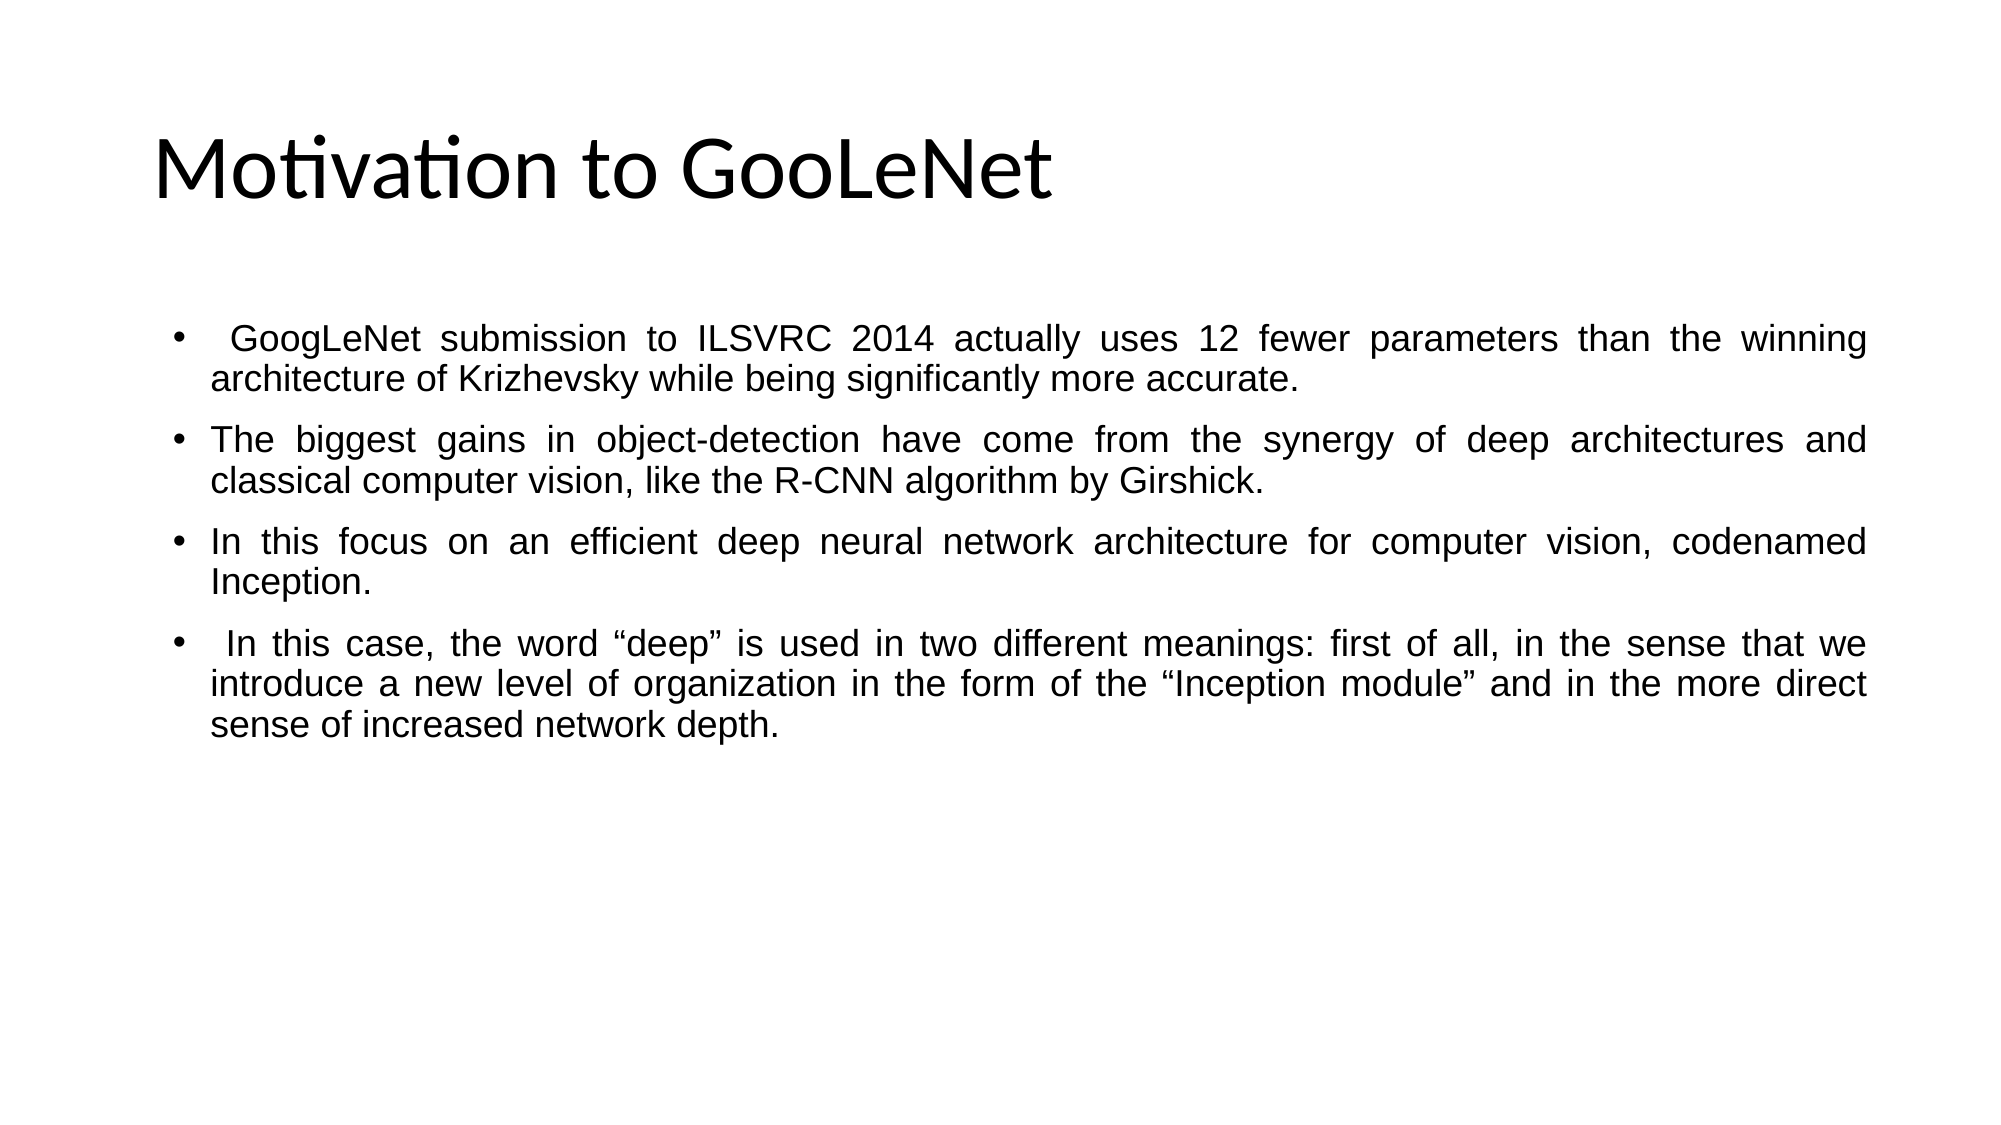

# Motivation to GooLeNet
 GoogLeNet submission to ILSVRC 2014 actually uses 12 fewer parameters than the winning architecture of Krizhevsky while being significantly more accurate.
The biggest gains in object-detection have come from the synergy of deep architectures and classical computer vision, like the R-CNN algorithm by Girshick.
In this focus on an efficient deep neural network architecture for computer vision, codenamed Inception.
 In this case, the word “deep” is used in two different meanings: first of all, in the sense that we introduce a new level of organization in the form of the “Inception module” and in the more direct sense of increased network depth.